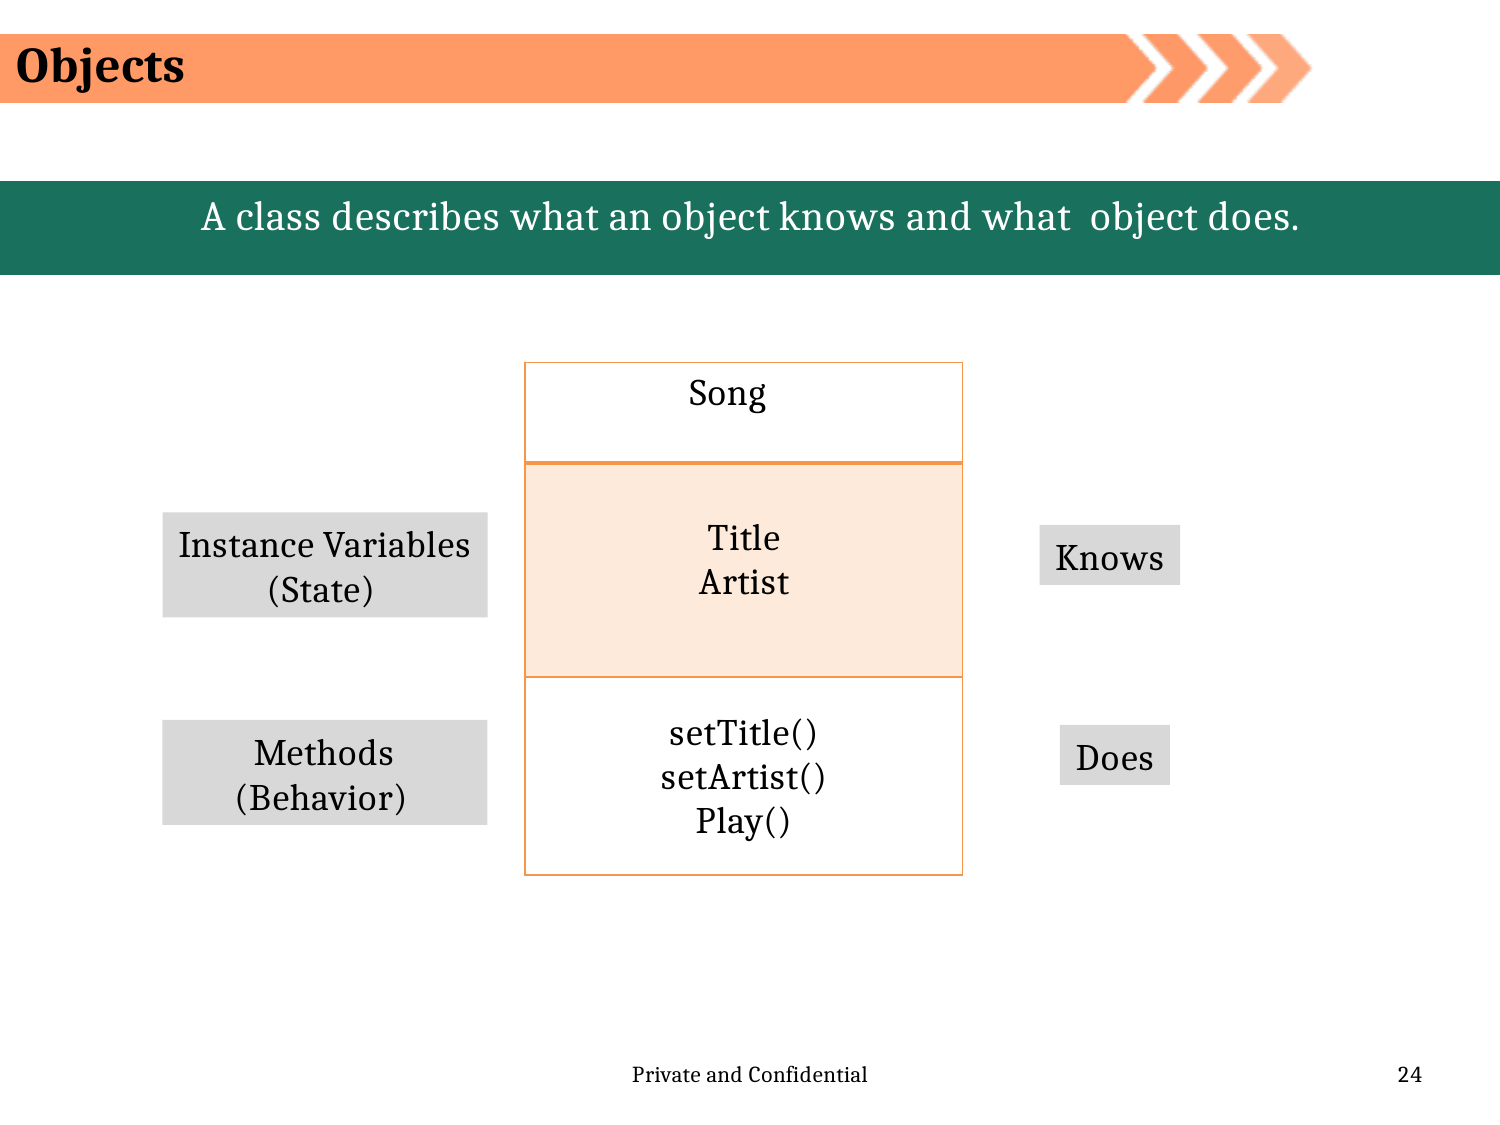

Objects
A class describes what an object knows and what  object does.

| Song |
| --- |
| Title Artist |
| setTitle() setArtist() Play() |
Instance Variables
(State)
Knows
Methods
(Behavior)
Does